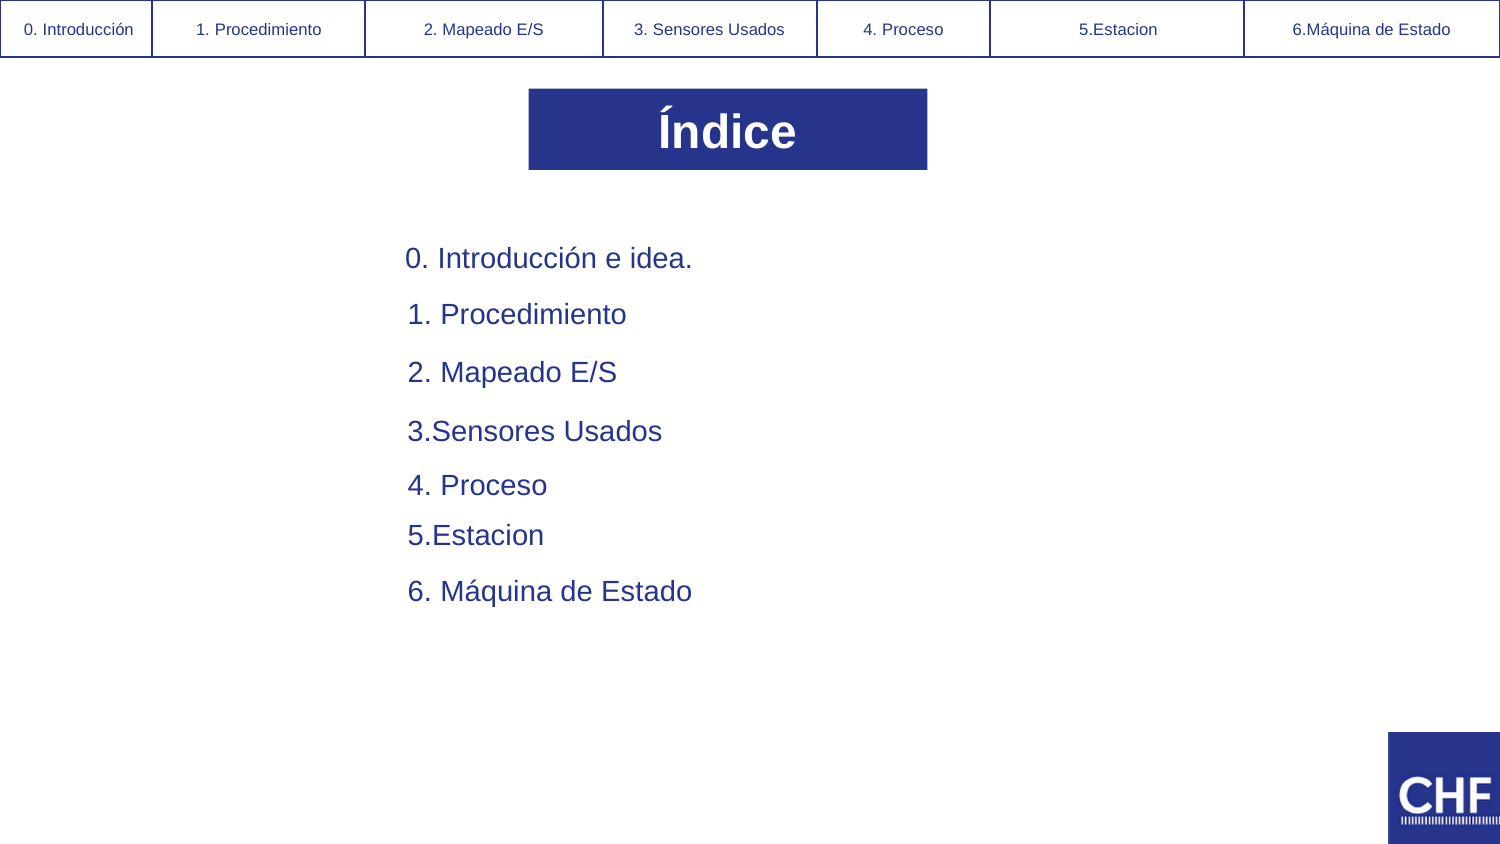

0. Introducción
0. Introducción
0. Introducción
0. Introducción
0. Introducción
0. Introducción
0. Introducción
0. Introducción
0. Introducción
0. Introducción
1. Procedimiento
1. Procedimiento
1. Procedimiento
1. Procedimiento
1. Procedimiento
1. Procedimiento
1. Procedimiento
7.Máquina de Estado
7.Máquina de Estado
6.Máquina de Estado
7.Máquina de Estado
7.Máquina de Estado
6.Máquina de Estado
2
2
2
2
2
2
2
2
2
2
6.Imágenes y Documentos de Interés
6.Imágenes y Documentos de Interés
5.Videos
6.Imágenes y Documentos de Interés
6.Videos
5.Estacion
6.Imágenes y Documentos de Interés
6.Imágenes y Documentos de Interés
6.Imágenes y Documentos de Interés
6.Imágenes y Documentos de Interés
2. Problemas a solucionar
2. Problemas a solucionar
2. Problemas a solucionar
2. Problemas a solucionar

2. Mapeado E/S

2.. Mapeado E/S

2. Mapeado E/S

3. Mapeado E/S

3. Mapeado E/S

3. Mapeado E/S

3. Mapeado E/S

3. Mapeado E/S

3. Mapeado E/S

3. Mapeado E/S

4. Evidencias Documentación Técnica
4. Evidencias Documentación Técnica
3. Sensores Usados
4. Evidencias Documentación Técnica
4. Sensores Usados
3. Sensores Usados
4. Evidencias Documentación Técnica
4. Evidencias Documentación Técnica
4. Evidencias Documentación Técnica
4. Evidencias Documentación Técnica
5. Modelo Digital
5. Modelo Digital
4. Proceso
5. Modelo Digital
5. Proceso
4. Proceso
5. Modelo Digital
5. Modelo Digital
5. Modelo Digital
5. Modelo Digital
Índice
0. Introducción e idea.
1. Procedimiento
2. Mapeado E/S
3.Sensores Usados
4. Proceso
5.Estacion
6. Máquina de Estado